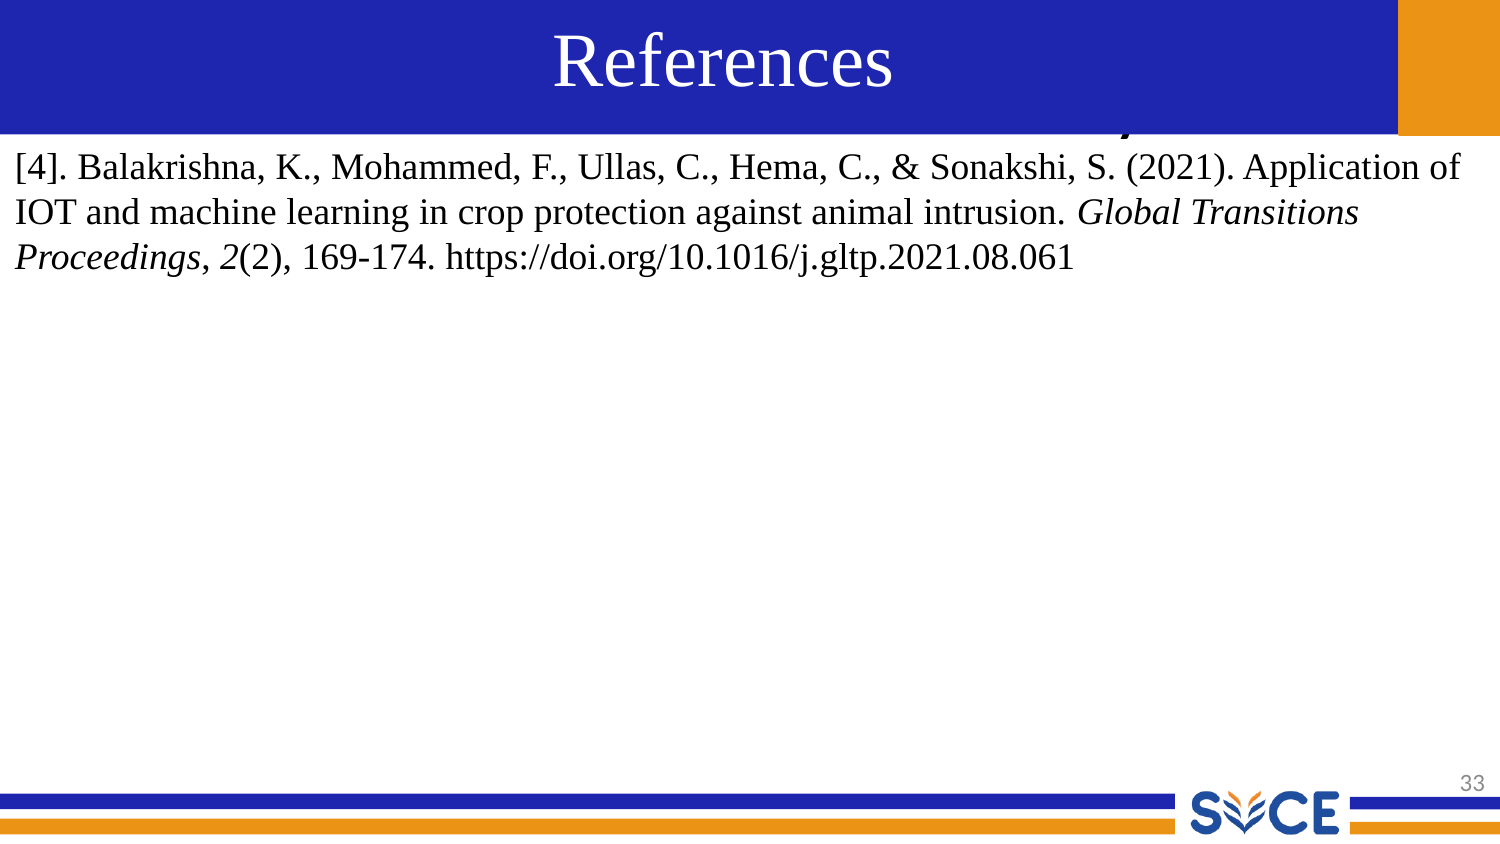

# References

[4]. Balakrishna, K., Mohammed, F., Ullas, C., Hema, C., & Sonakshi, S. (2021). Application of   IOT and machine learning in crop protection against animal intrusion. Global Transitions Proceedings, 2(2), 169-174. https://doi.org/10.1016/j.gltp.2021.08.061
33